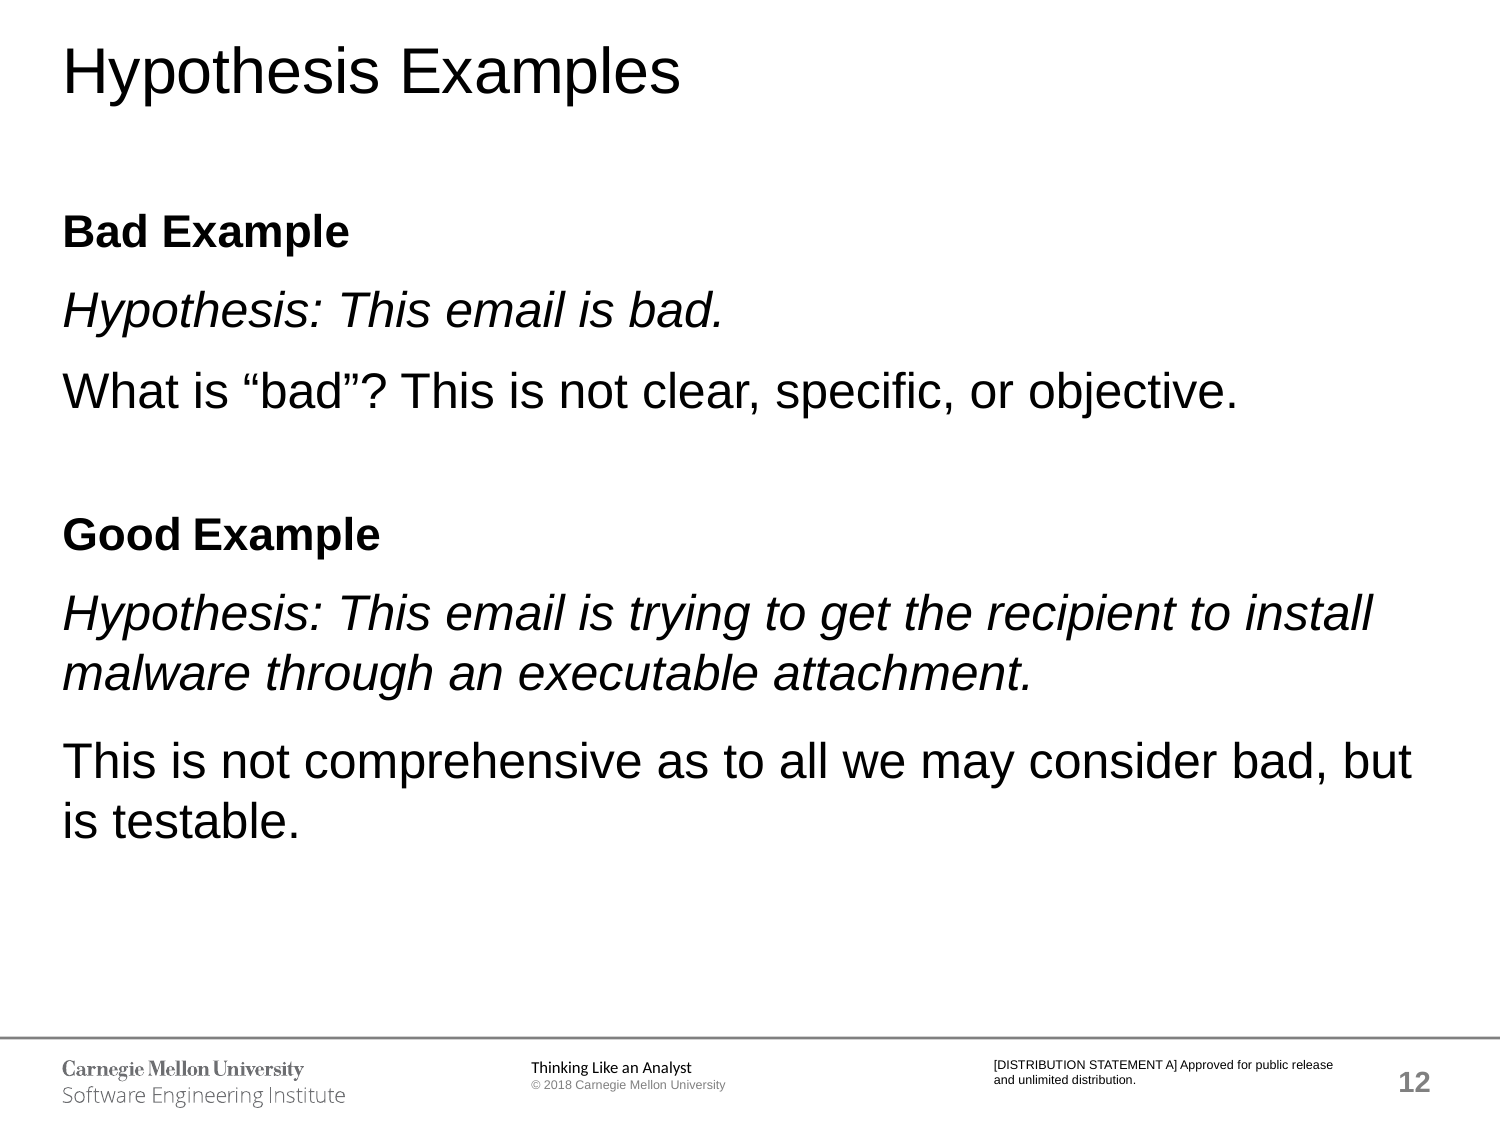

# Hypothesis Examples
Bad Example
Hypothesis: This email is bad.
What is “bad”? This is not clear, specific, or objective.

Good Example
Hypothesis: This email is trying to get the recipient to install malware through an executable attachment.
This is not comprehensive as to all we may consider bad, but is testable.